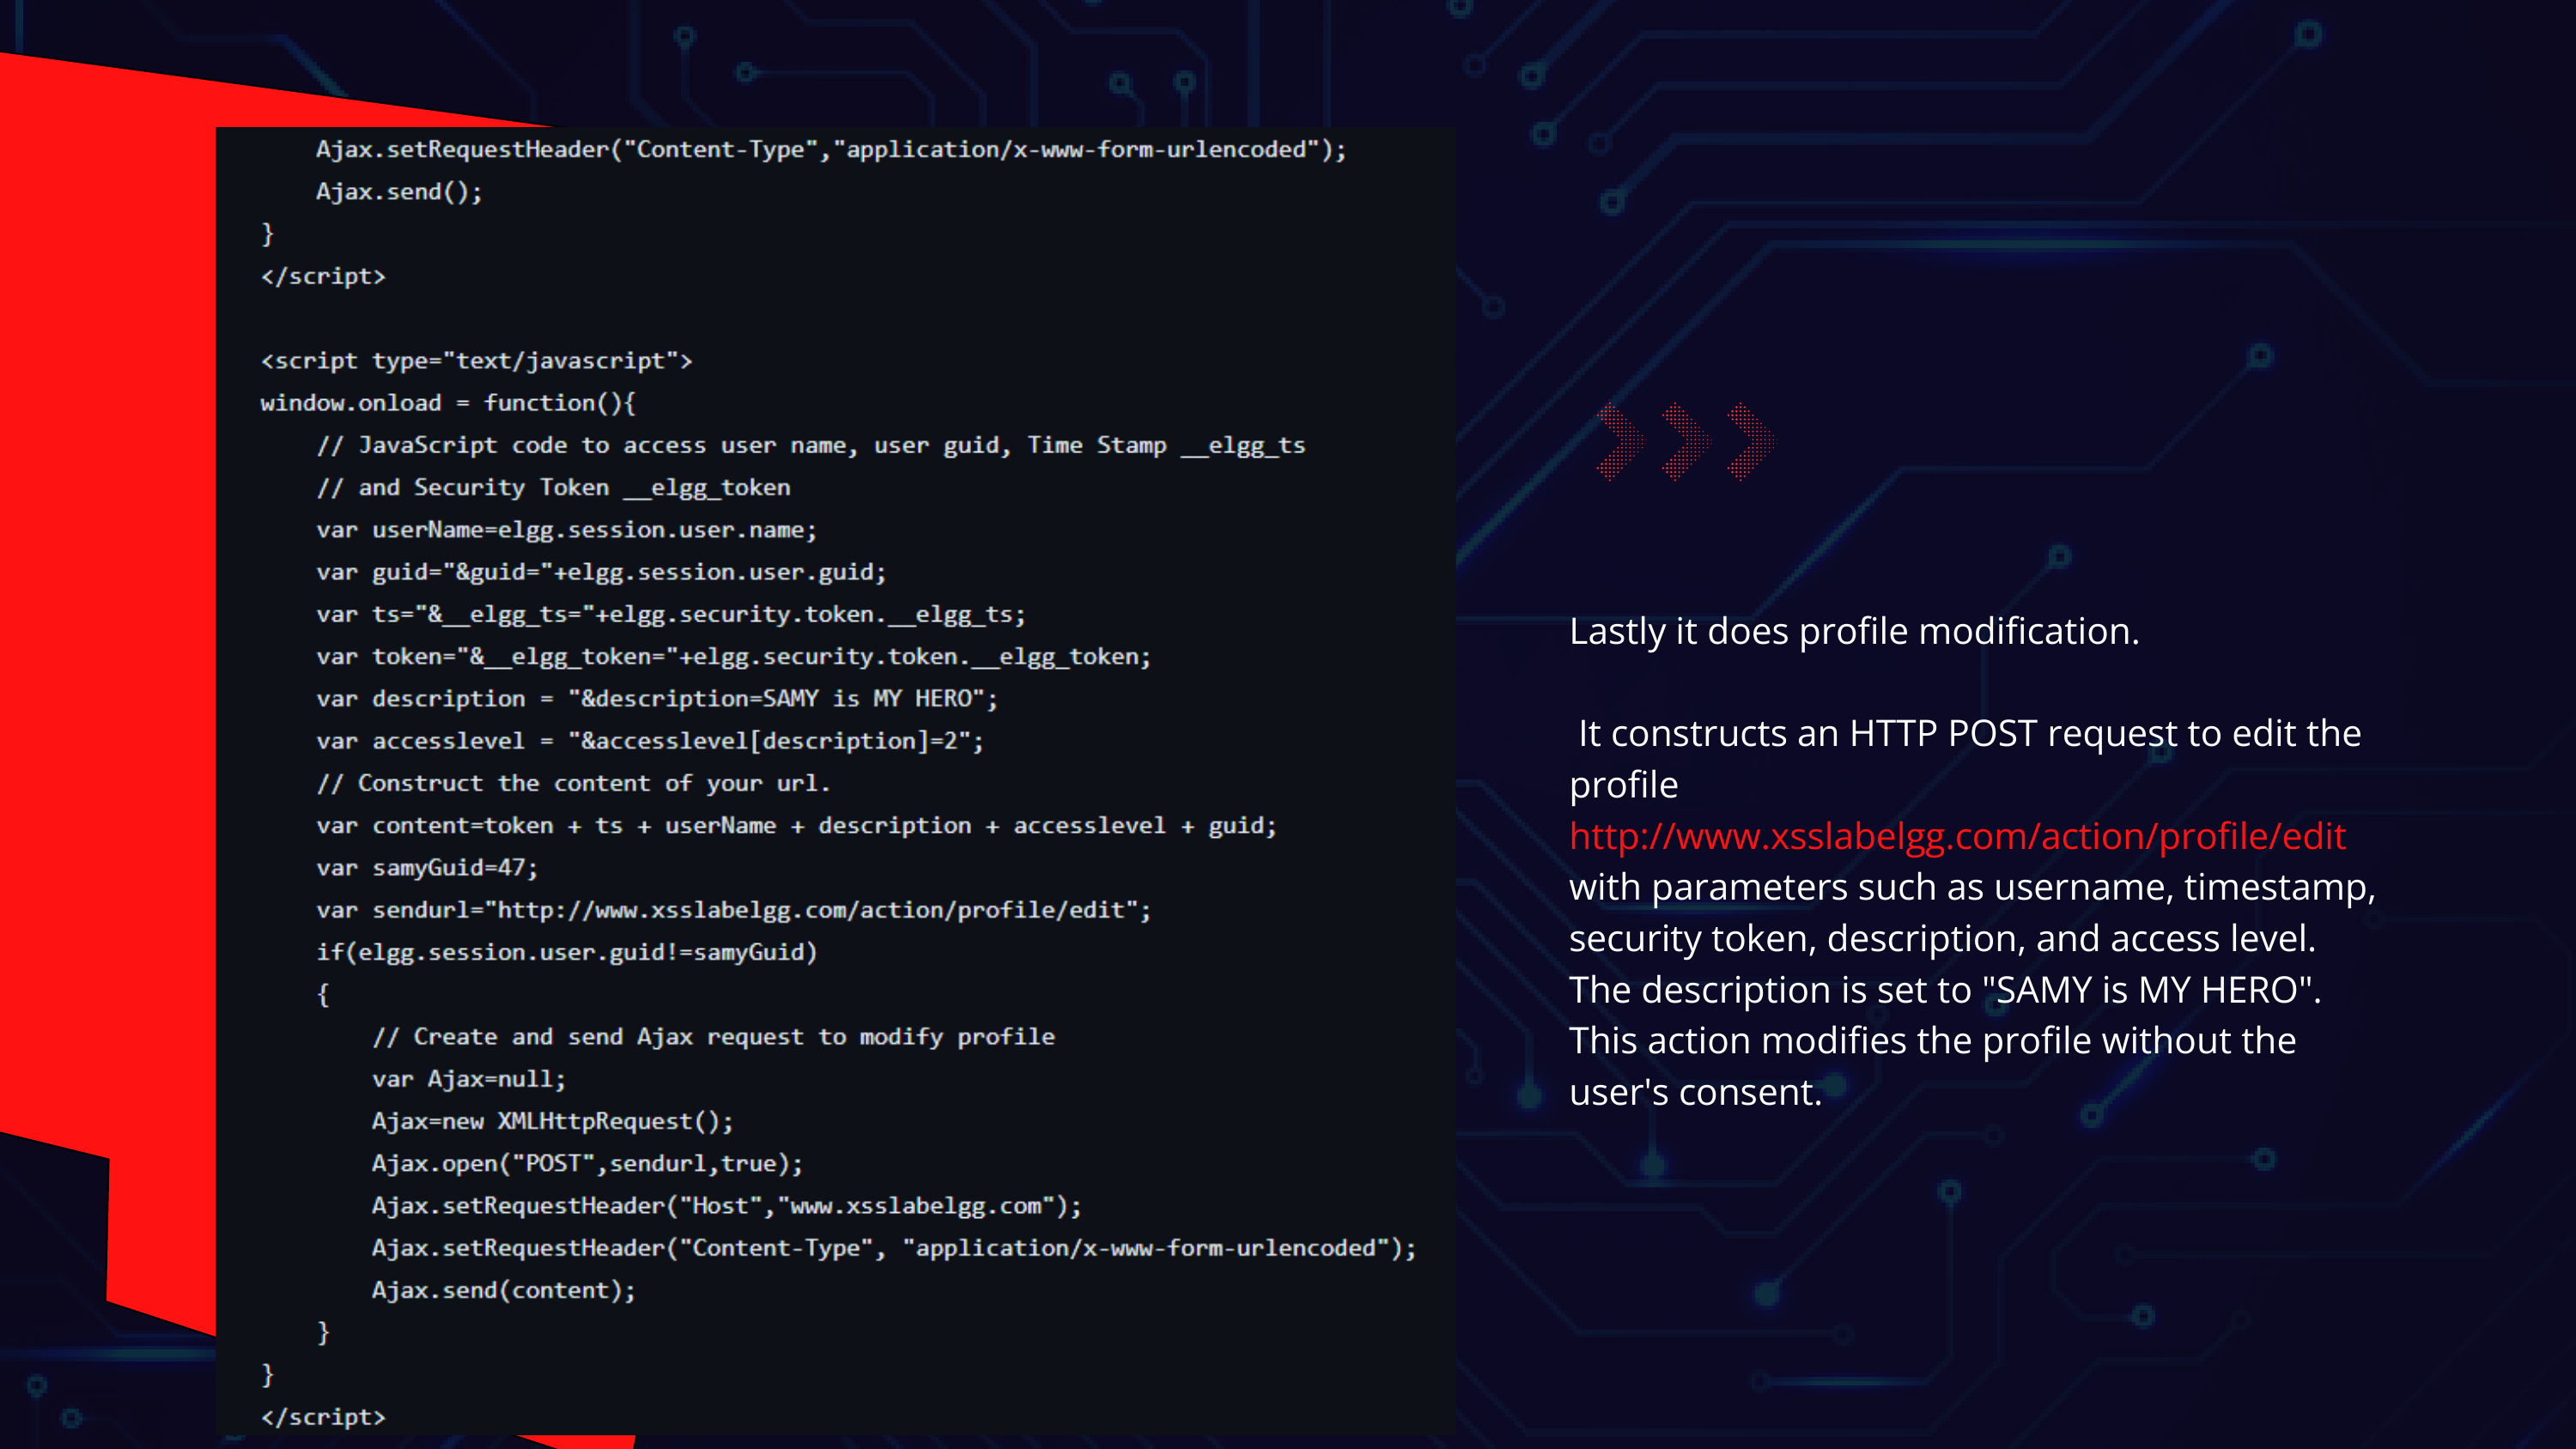

Lastly it does profile modification.

 It constructs an HTTP POST request to edit the profile http://www.xsslabelgg.com/action/profile/edit with parameters such as username, timestamp, security token, description, and access level. The description is set to "SAMY is MY HERO". This action modifies the profile without the user's consent.